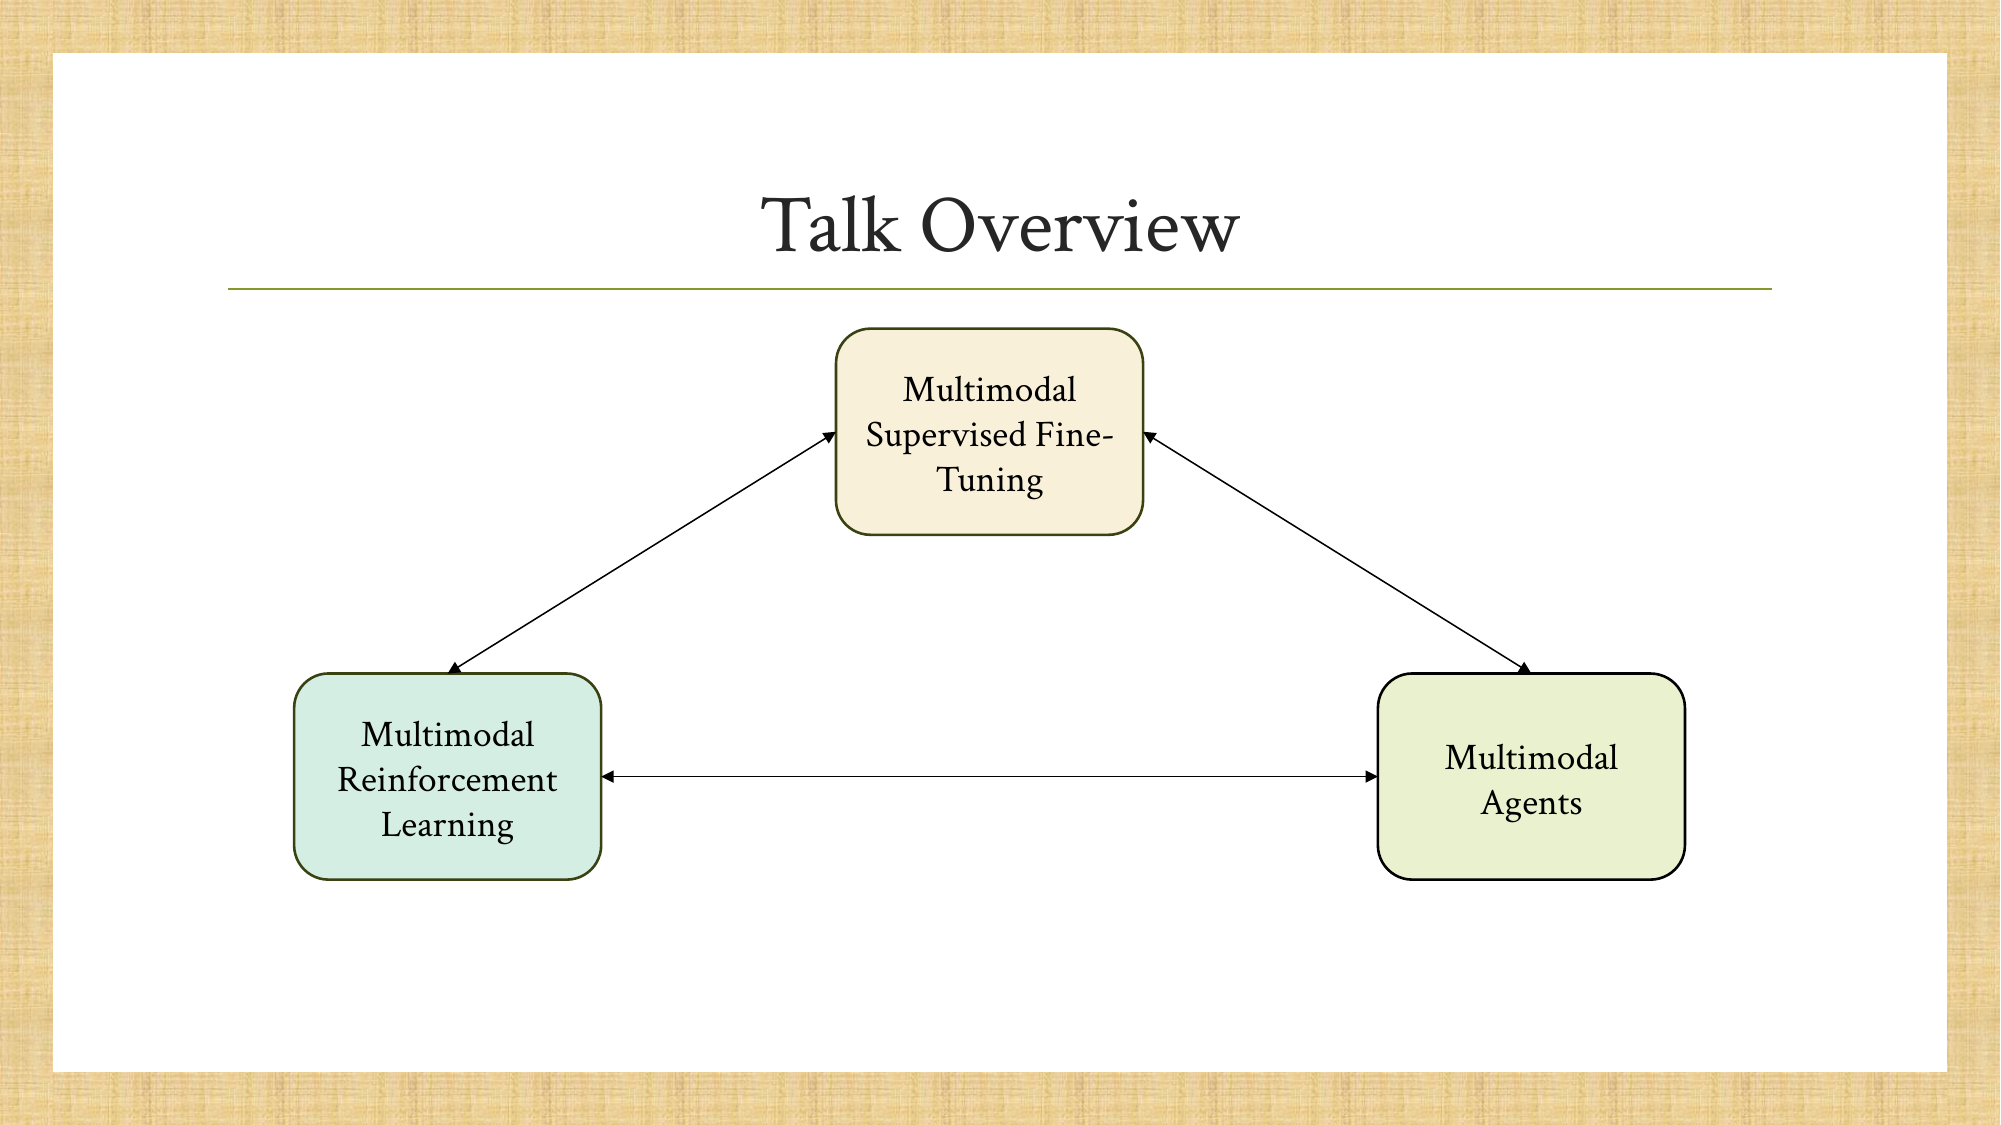

# Talk Overview
Multimodal
Supervised Fine-Tuning
Multimodal
Reinforcement Learning
Multimodal
Agents